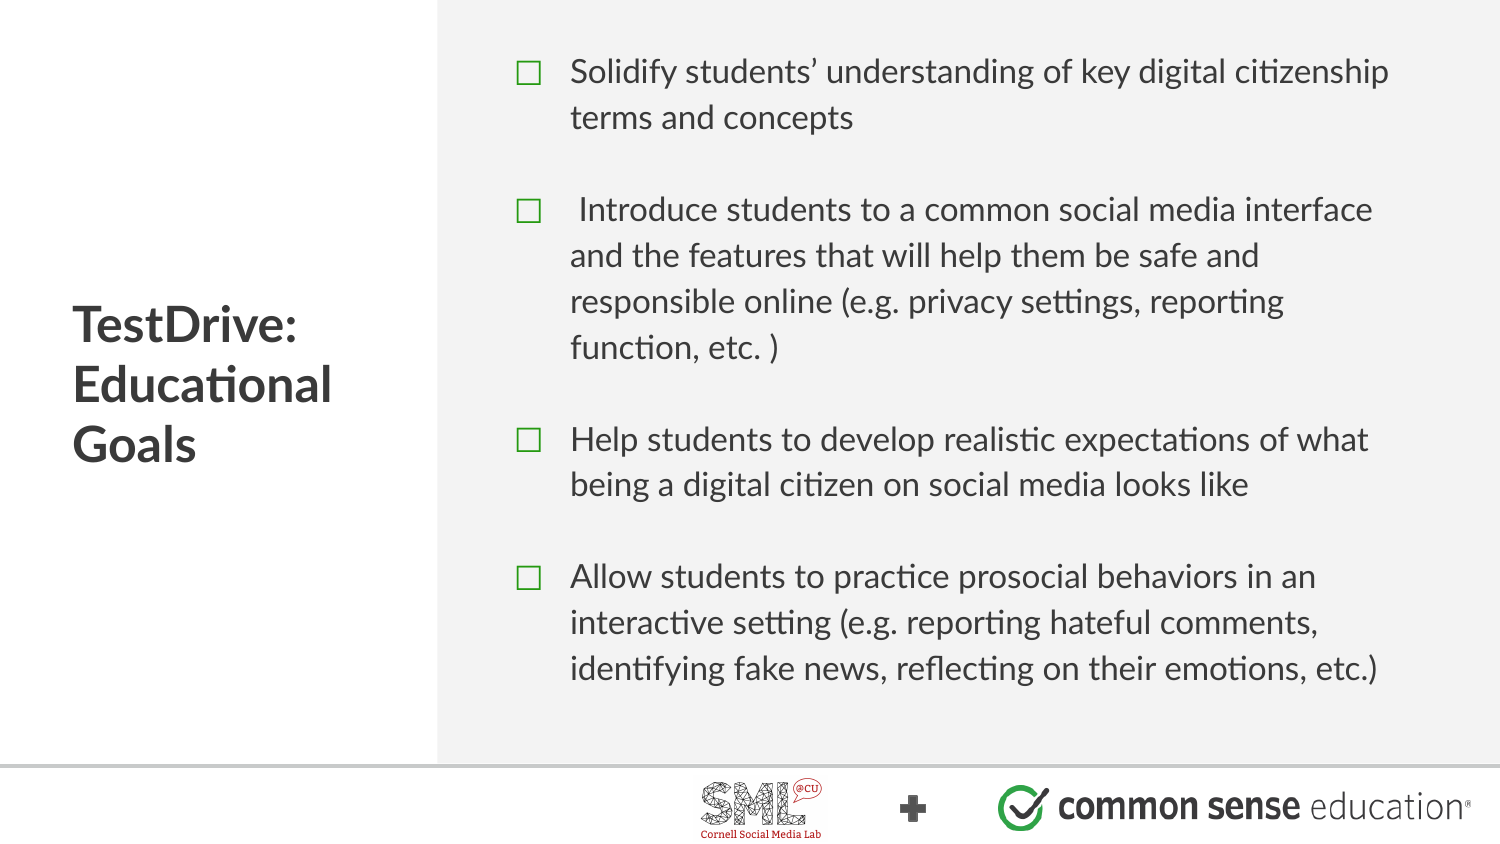

TestDrive: Educational Goals

Solidify students’ understanding of key digital citizenship terms and concepts

 Introduce students to a common social media interface and the features that will help them be safe and responsible online (e.g. privacy settings, reporting function, etc. )

Help students to develop realistic expectations of what being a digital citizen on social media looks like

Allow students to practice prosocial behaviors in an interactive setting (e.g. reporting hateful comments, identifying fake news, reflecting on their emotions, etc.)